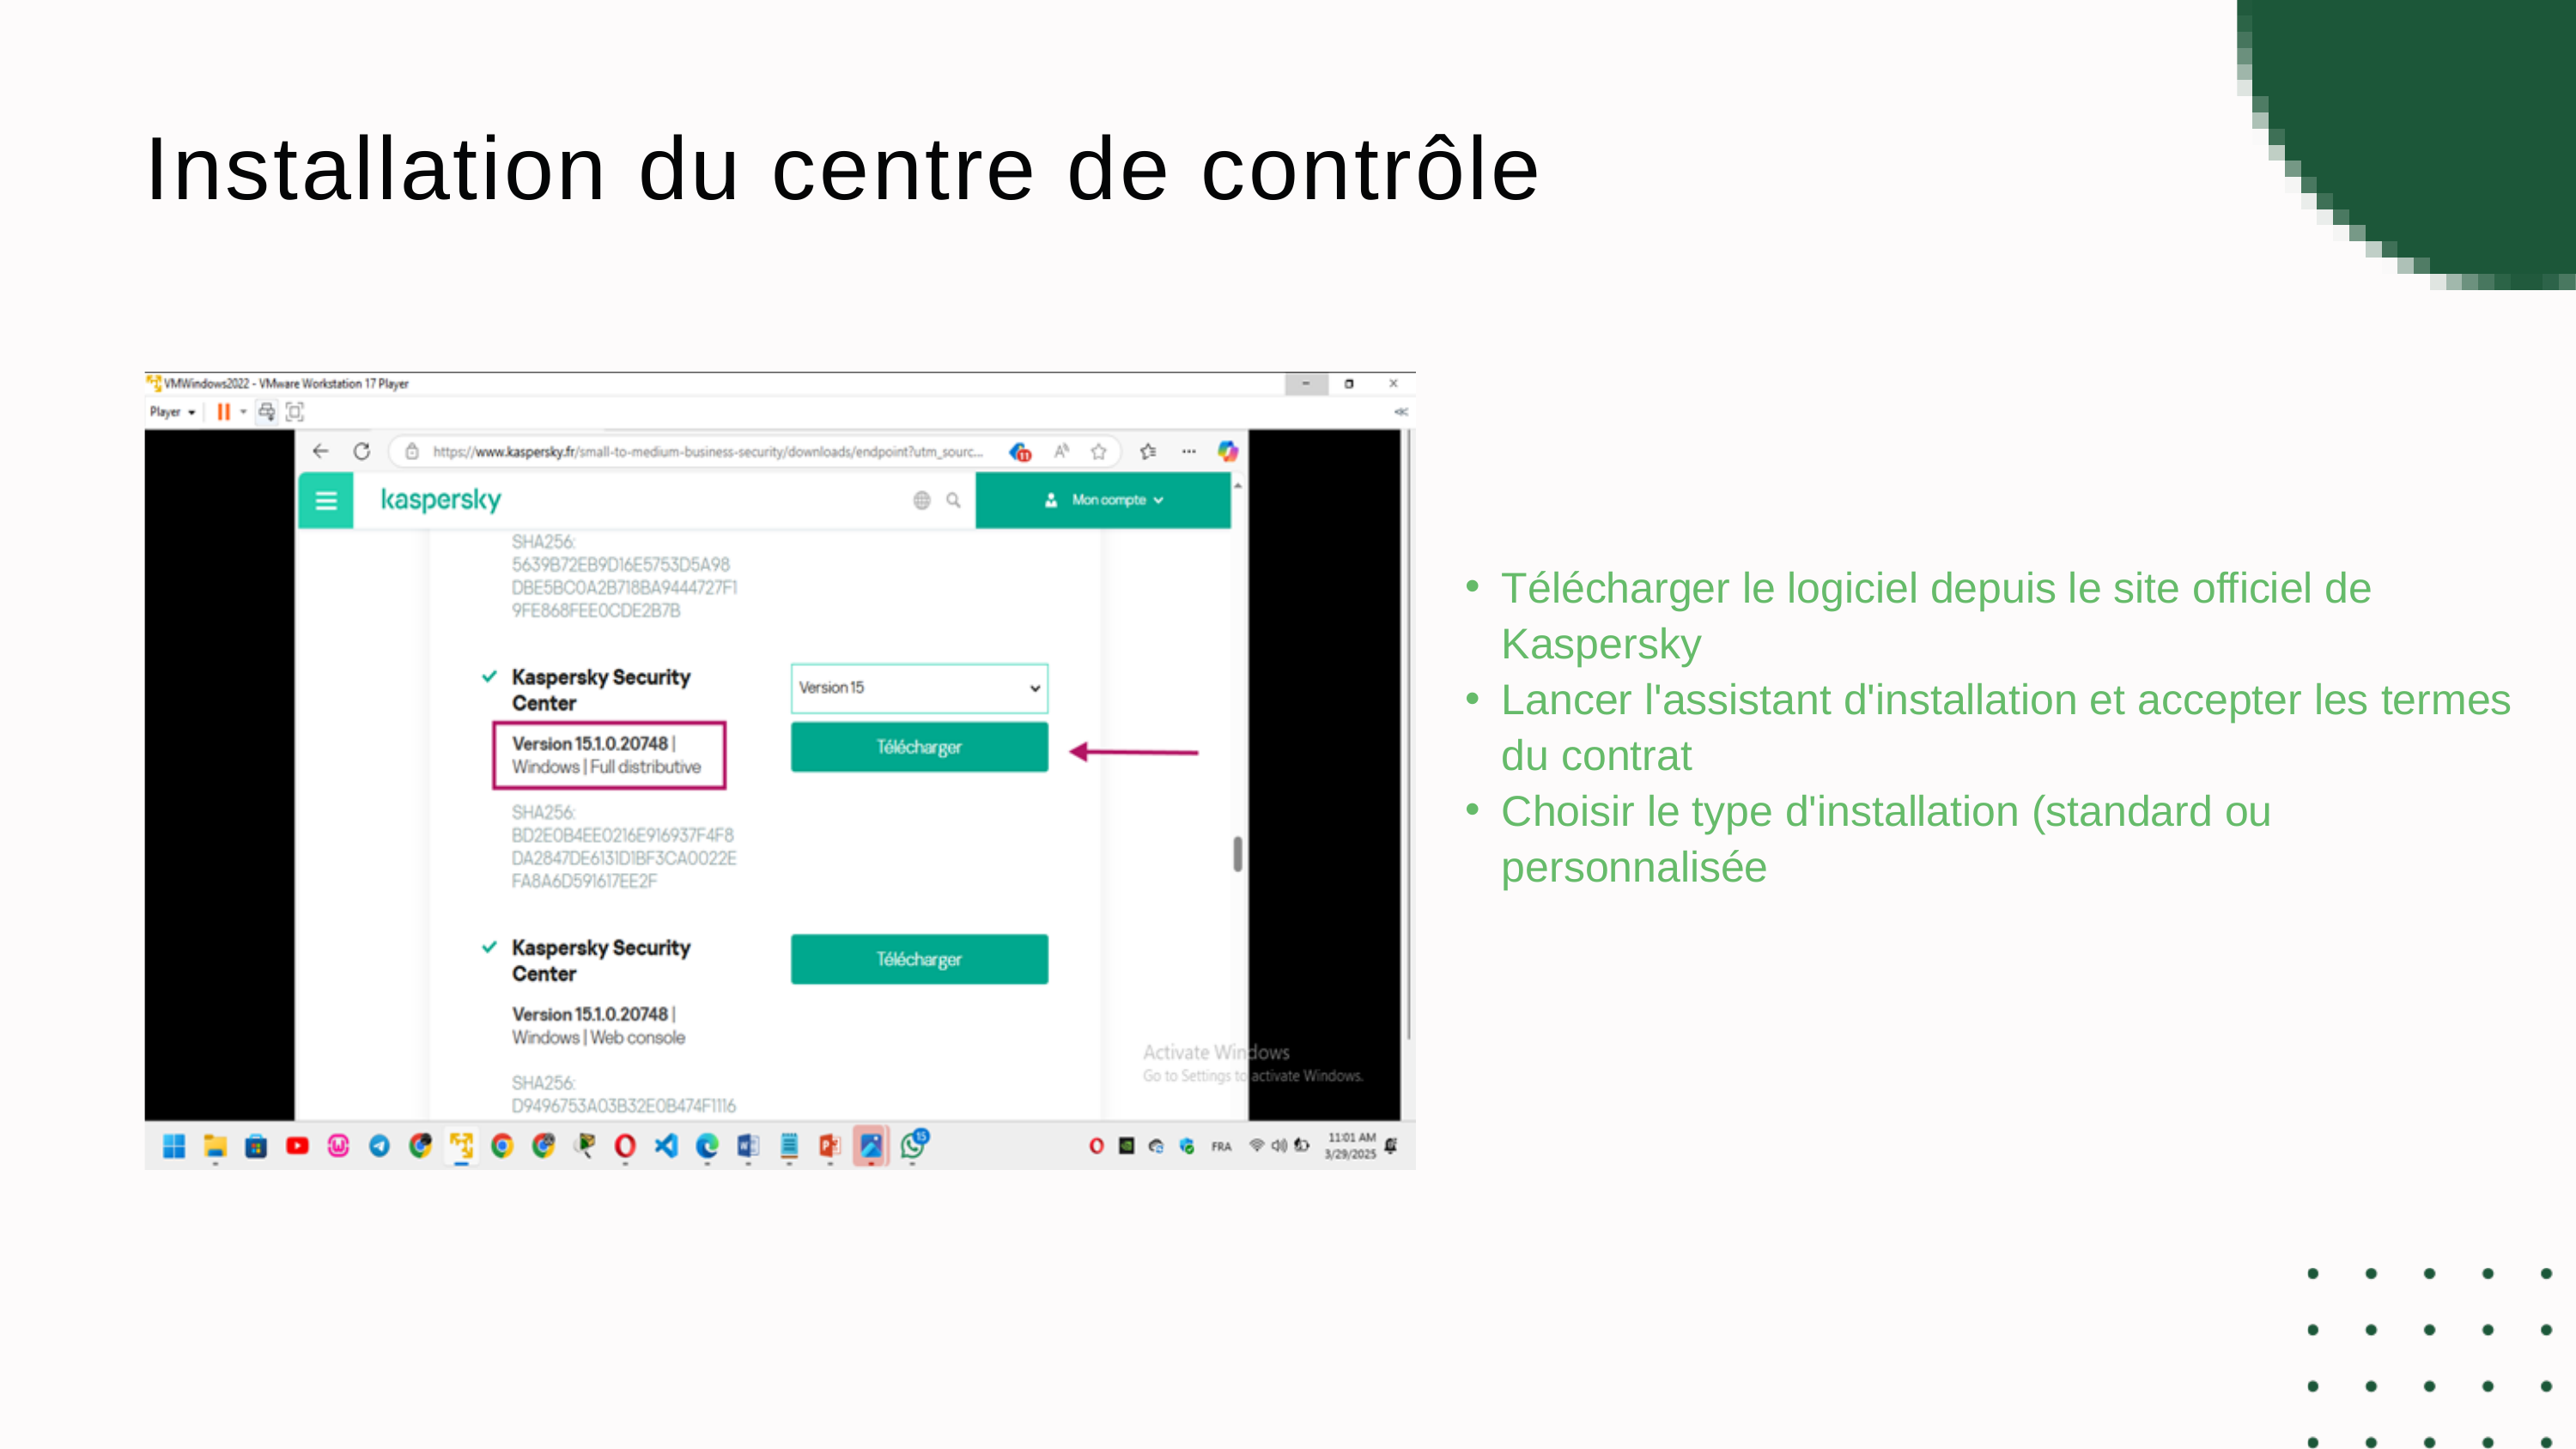

Installation du centre de contrôle

Télécharger le logiciel depuis le site officiel de Kaspersky
Lancer l'assistant d'installation et accepter les termes du contrat
Choisir le type d'installation (standard ou personnalisée